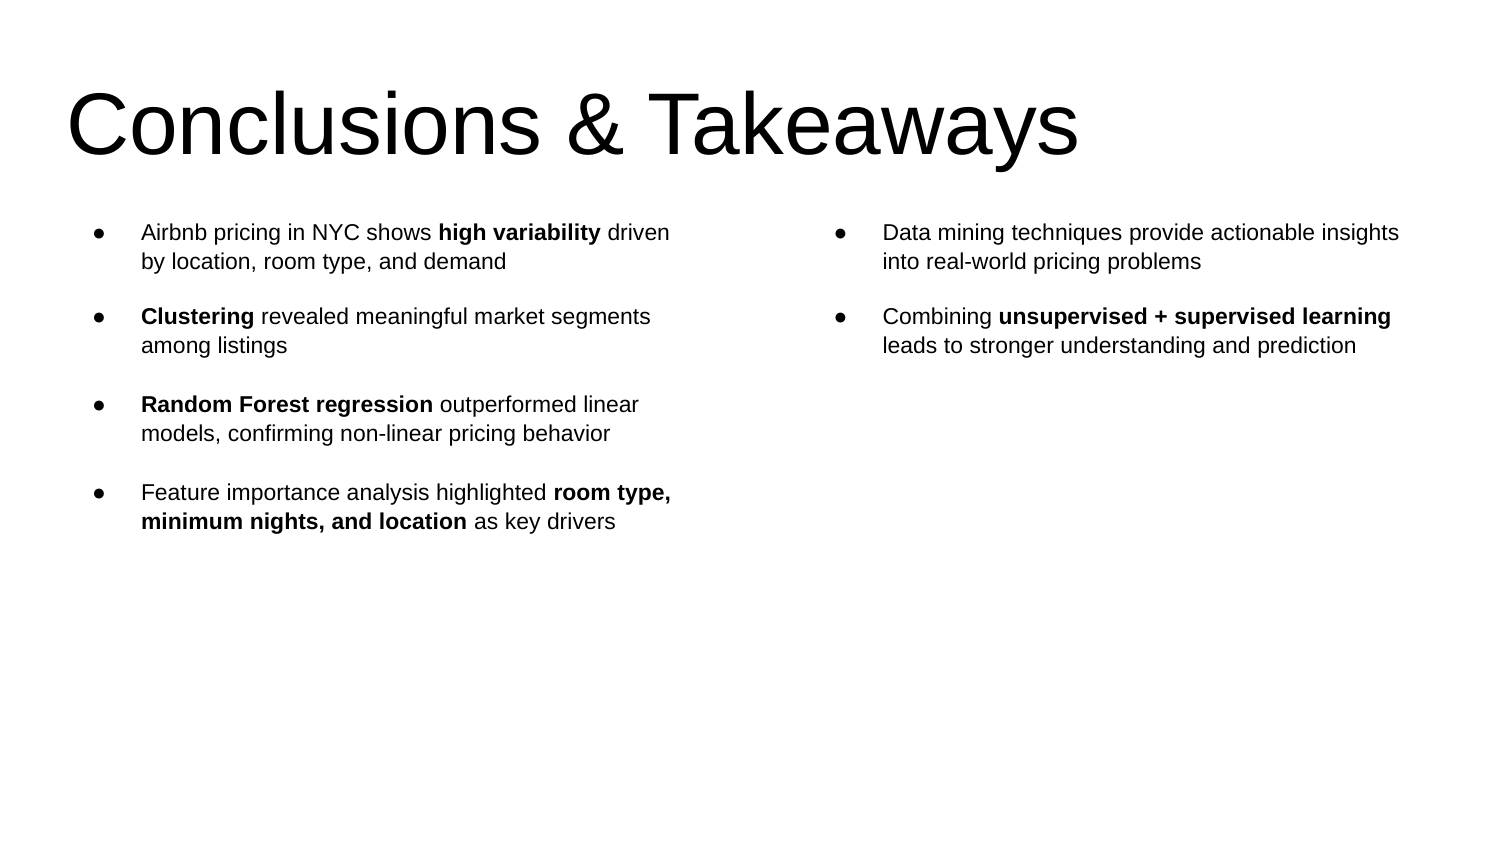

# Conclusions & Takeaways
Airbnb pricing in NYC shows high variability driven by location, room type, and demand
Clustering revealed meaningful market segments among listings
Random Forest regression outperformed linear models, confirming non-linear pricing behavior
Feature importance analysis highlighted room type, minimum nights, and location as key drivers

Data mining techniques provide actionable insights into real-world pricing problems
Combining unsupervised + supervised learning leads to stronger understanding and prediction